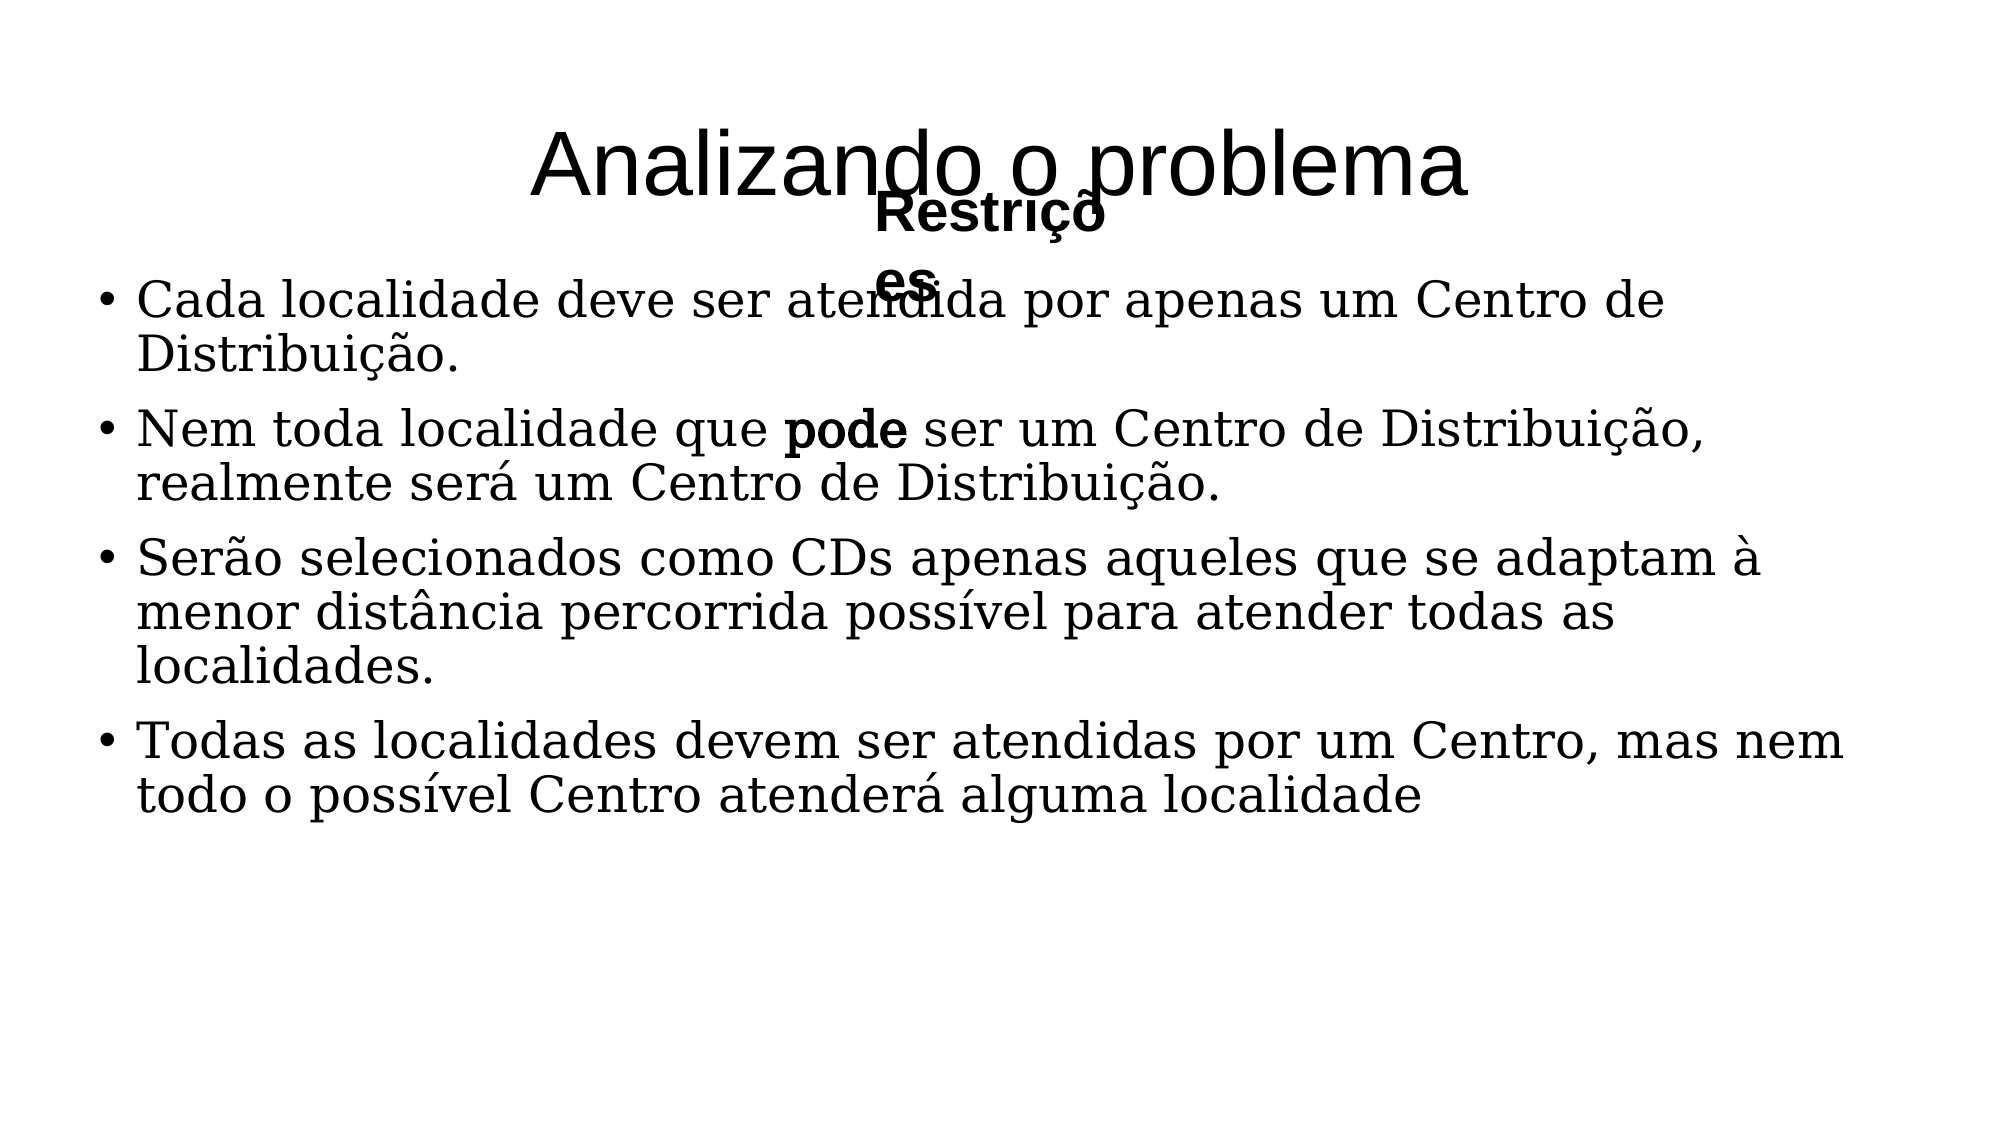

# Analizando o problema
Restrições
Cada localidade deve ser atendida por apenas um Centro de Distribuição.
Nem toda localidade que pode ser um Centro de Distribuição, realmente será um Centro de Distribuição.
Serão selecionados como CDs apenas aqueles que se adaptam à menor distância percorrida possível para atender todas as localidades.
Todas as localidades devem ser atendidas por um Centro, mas nem todo o possível Centro atenderá alguma localidade